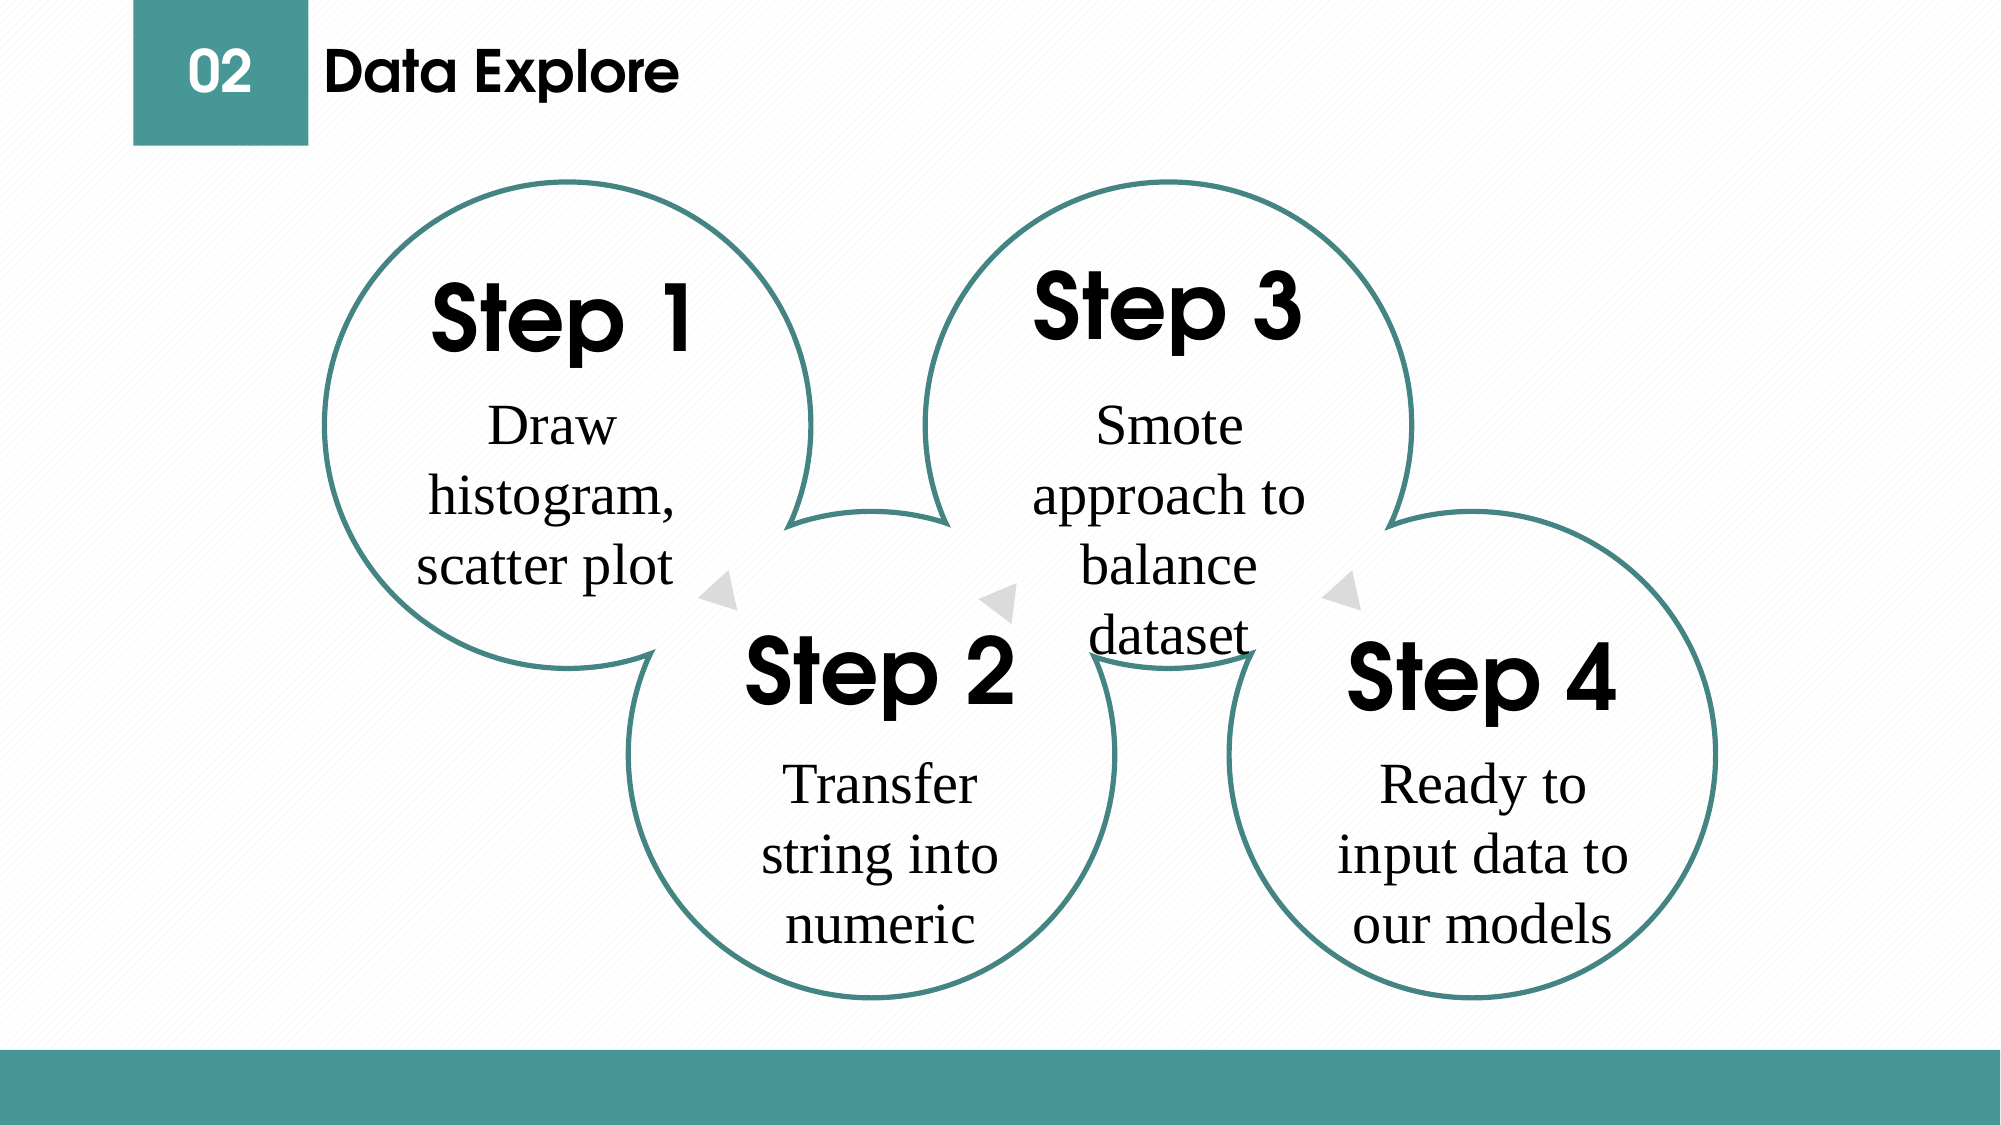

02
Data Explore

Step 3
Step 1
Draw histogram, scatter plot
Smote approach to balance dataset

Step 2
Step 4
Transfer string into numeric
Ready to input data to our models